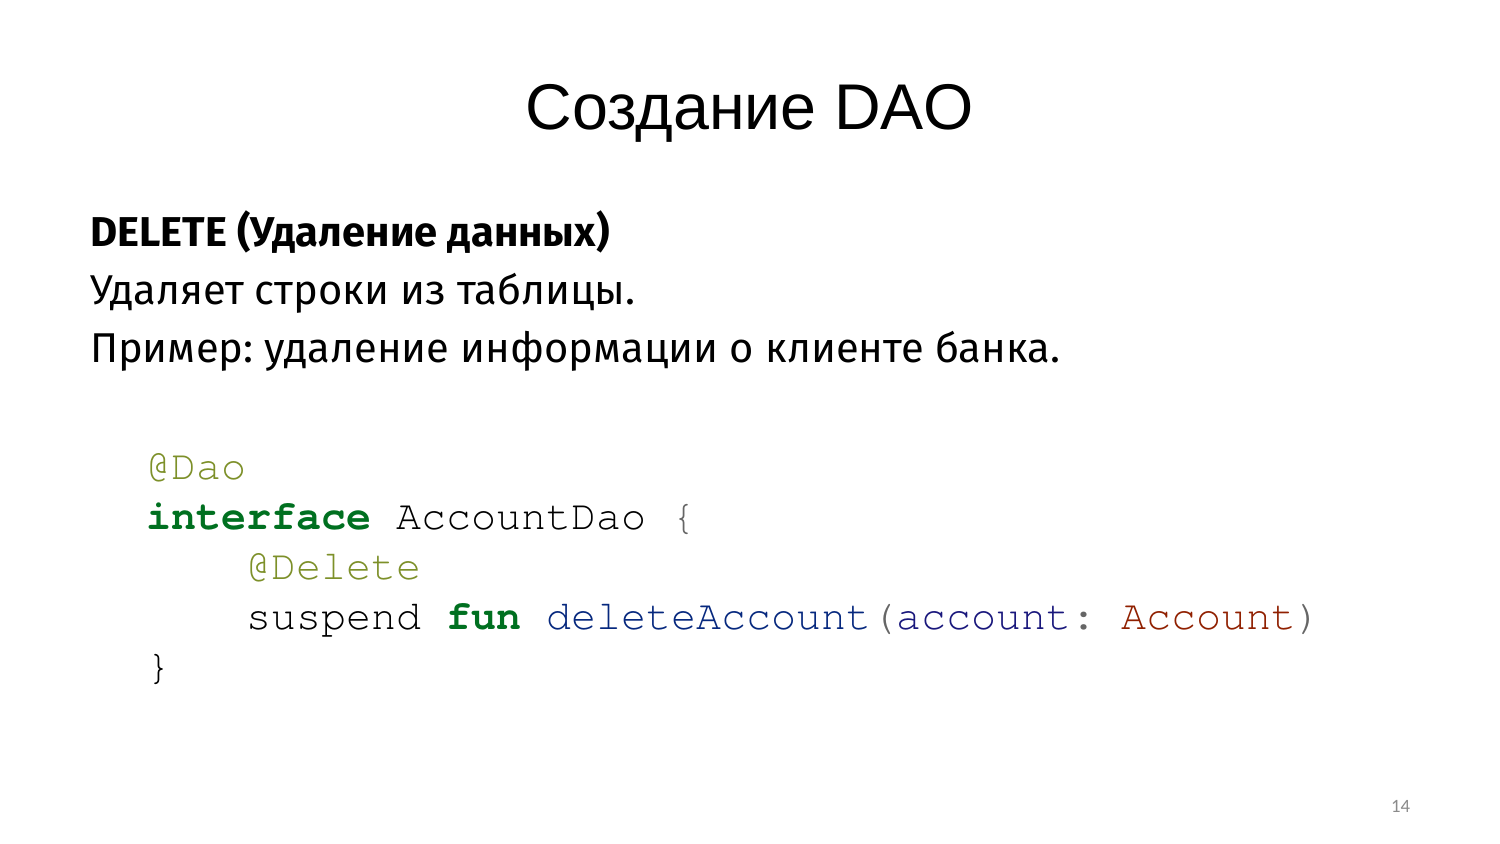

# Создание DAO
DELETE (Удаление данных)
Удаляет строки из таблицы.
Пример: удаление информации о клиенте банка.

@Dao
interface AccountDao {
    @Delete
    suspend fun deleteAccount(account: Account)
}
14